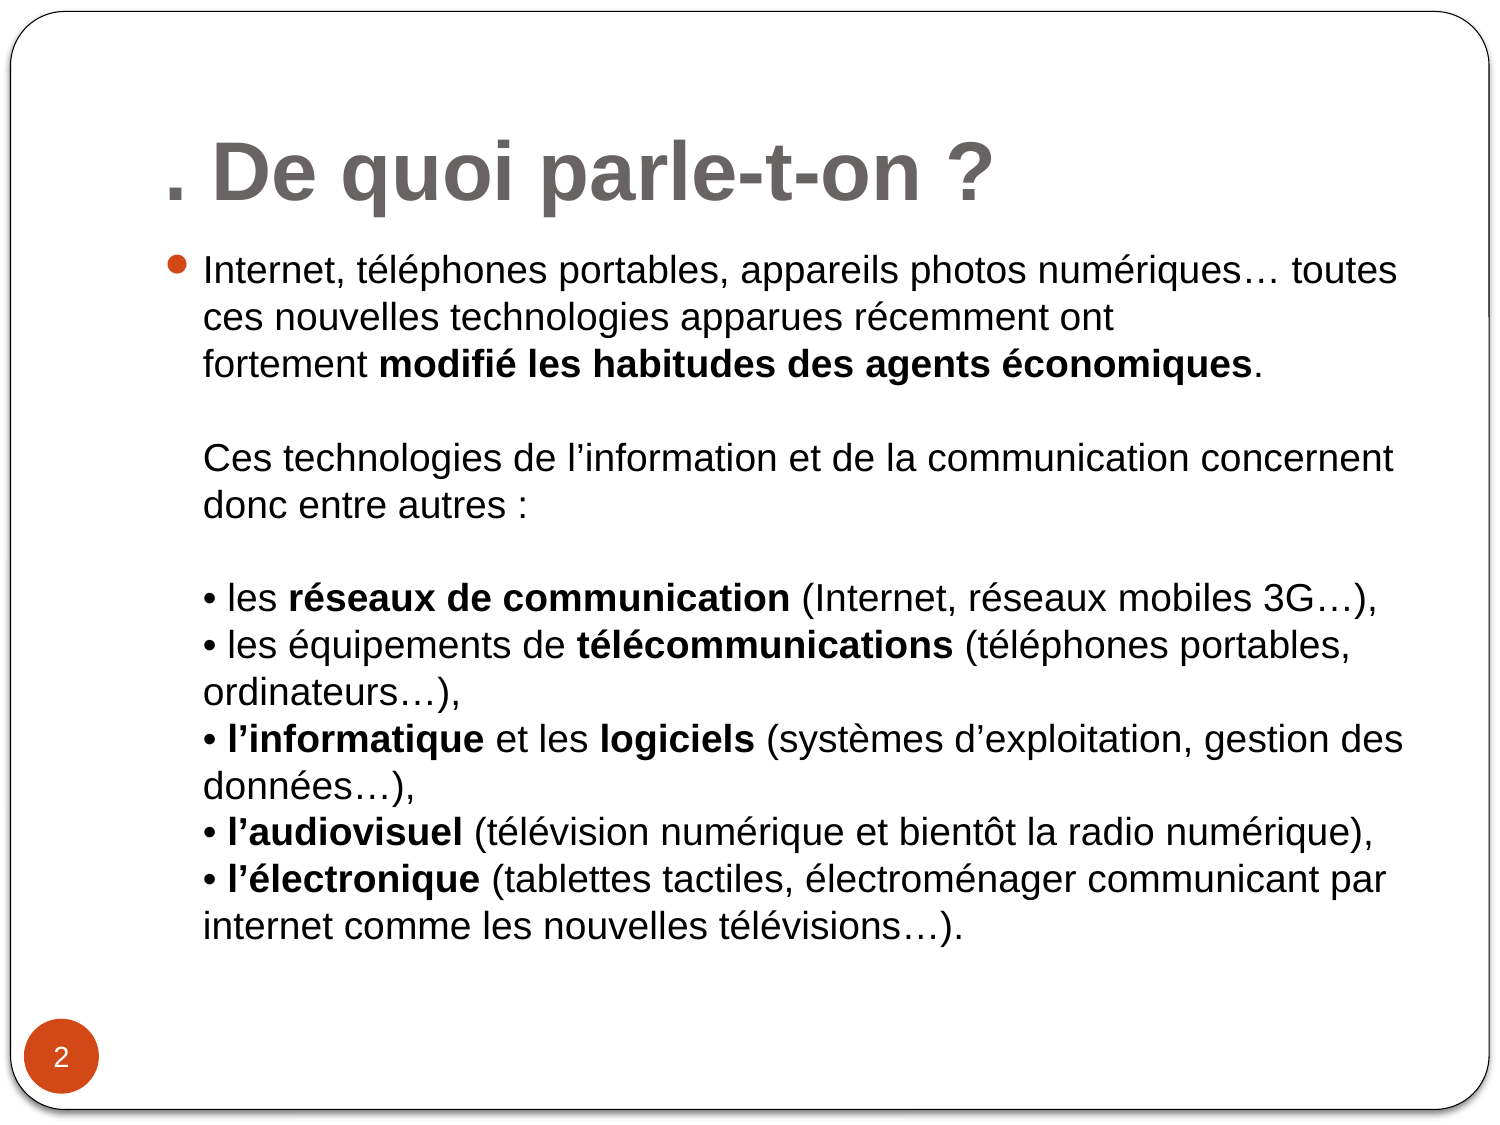

# . De quoi parle-t-on ?
Internet, téléphones portables, appareils photos numériques… toutes ces nouvelles technologies apparues récemment ont fortement modifié les habitudes des agents économiques.
Ces technologies de l’information et de la communication concernent donc entre autres :
• les réseaux de communication (Internet, réseaux mobiles 3G…),
• les équipements de télécommunications (téléphones portables, ordinateurs…),
• l’informatique et les logiciels (systèmes d’exploitation, gestion des données…),
• l’audiovisuel (télévision numérique et bientôt la radio numérique),
• l’électronique (tablettes tactiles, électroménager communicant par internet comme les nouvelles télévisions…).
2